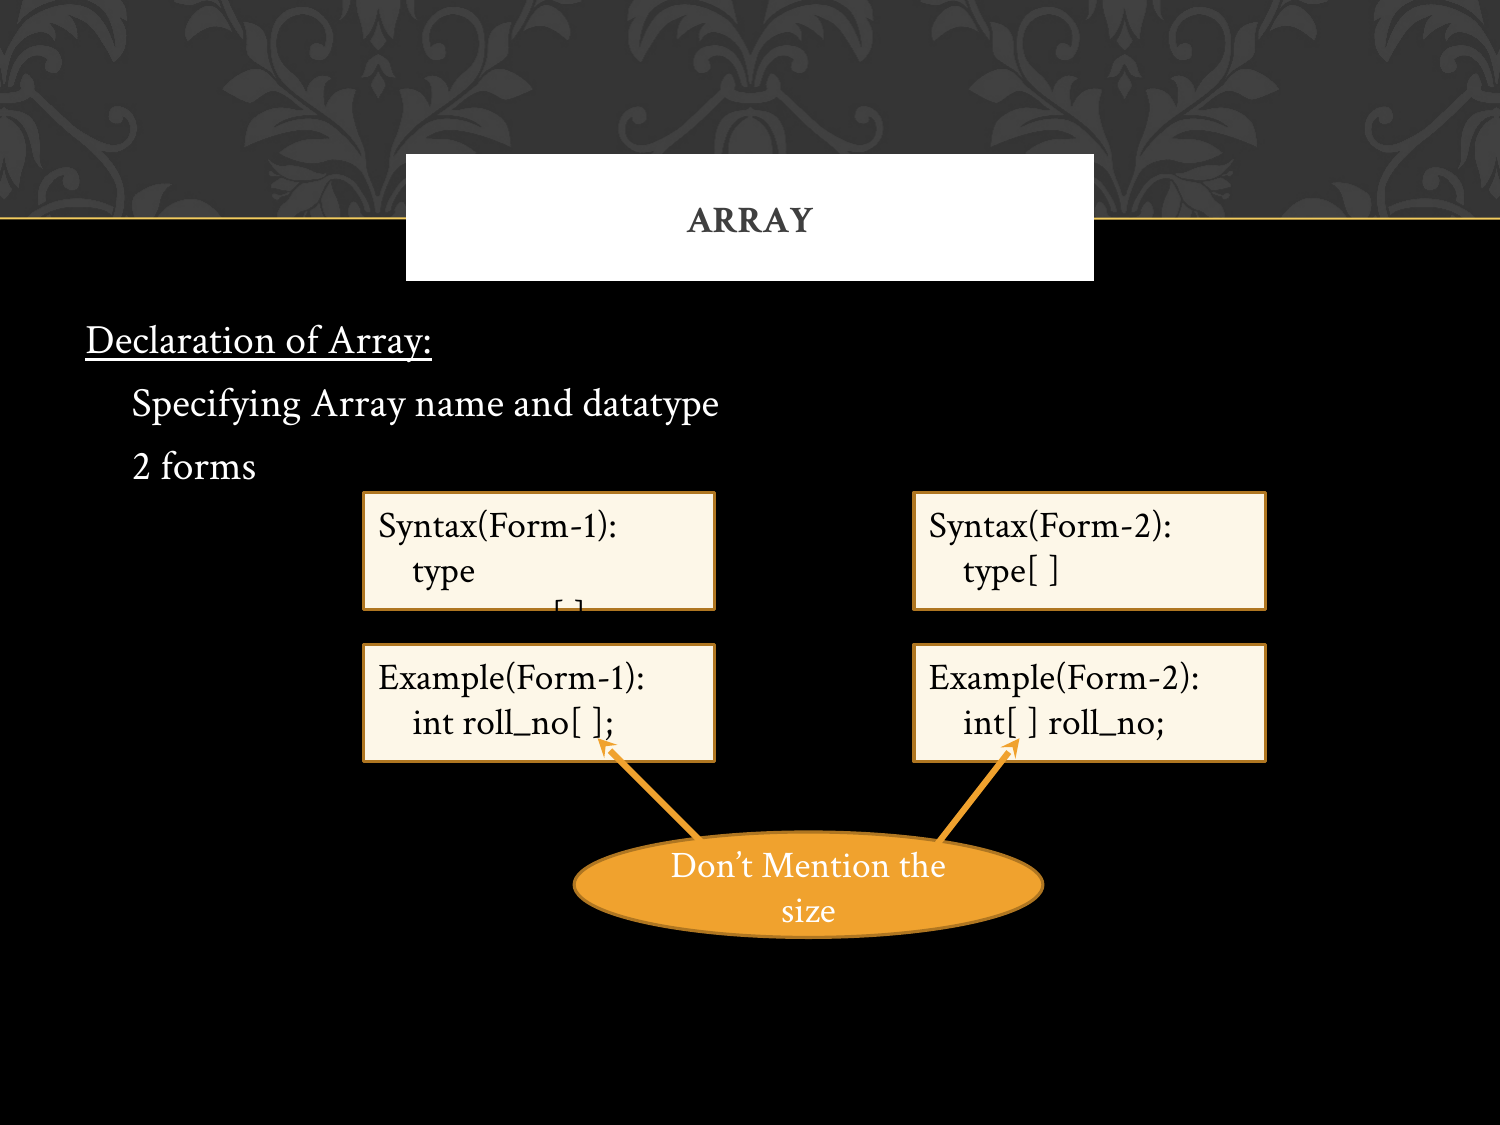

# ARRAY
Declaration of Array:
     Specifying Array name and datatype
     2 forms

Syntax(Form-1):
    type array_name[ ];
Syntax(Form-2):
    type[ ] array_name;
Example(Form-1):
    int roll_no[ ];
Example(Form-2):
    int[ ] roll_no;
Don’t Mention the size